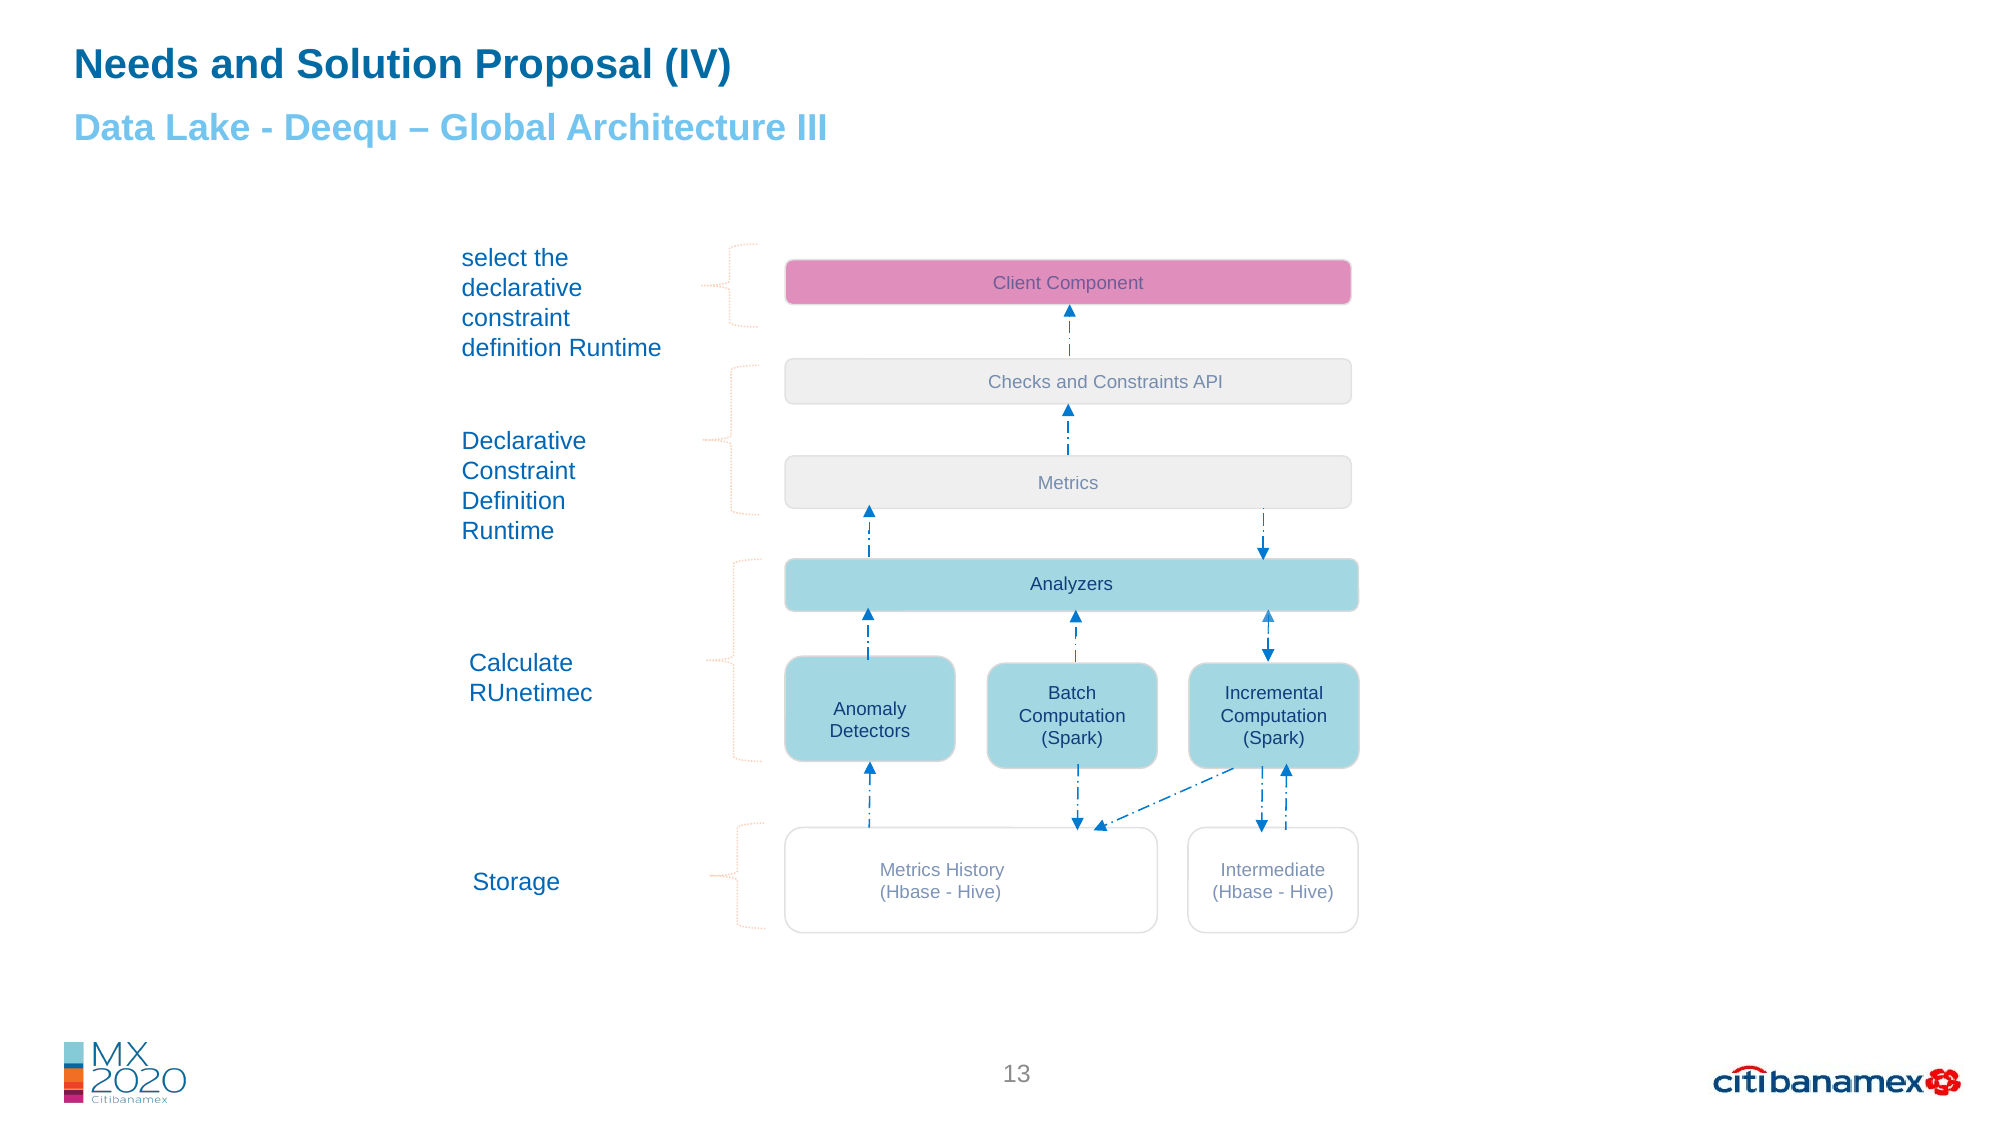

Needs and Solution Proposal (IV)
Data Lake - Deequ – Global Architecture III
select the declarative constraint definition Runtime

Client Component

Checks and Constraints API

Declarative Constraint Definition Runtime

Metrics

Analyzers

Calculate RUnetimec

Anomaly Detectors
Incremental Computation
(Spark)
Batch
Computation
(Spark)

Intermediate (Hbase - Hive)

Metrics History
(Hbase - Hive)

Storage